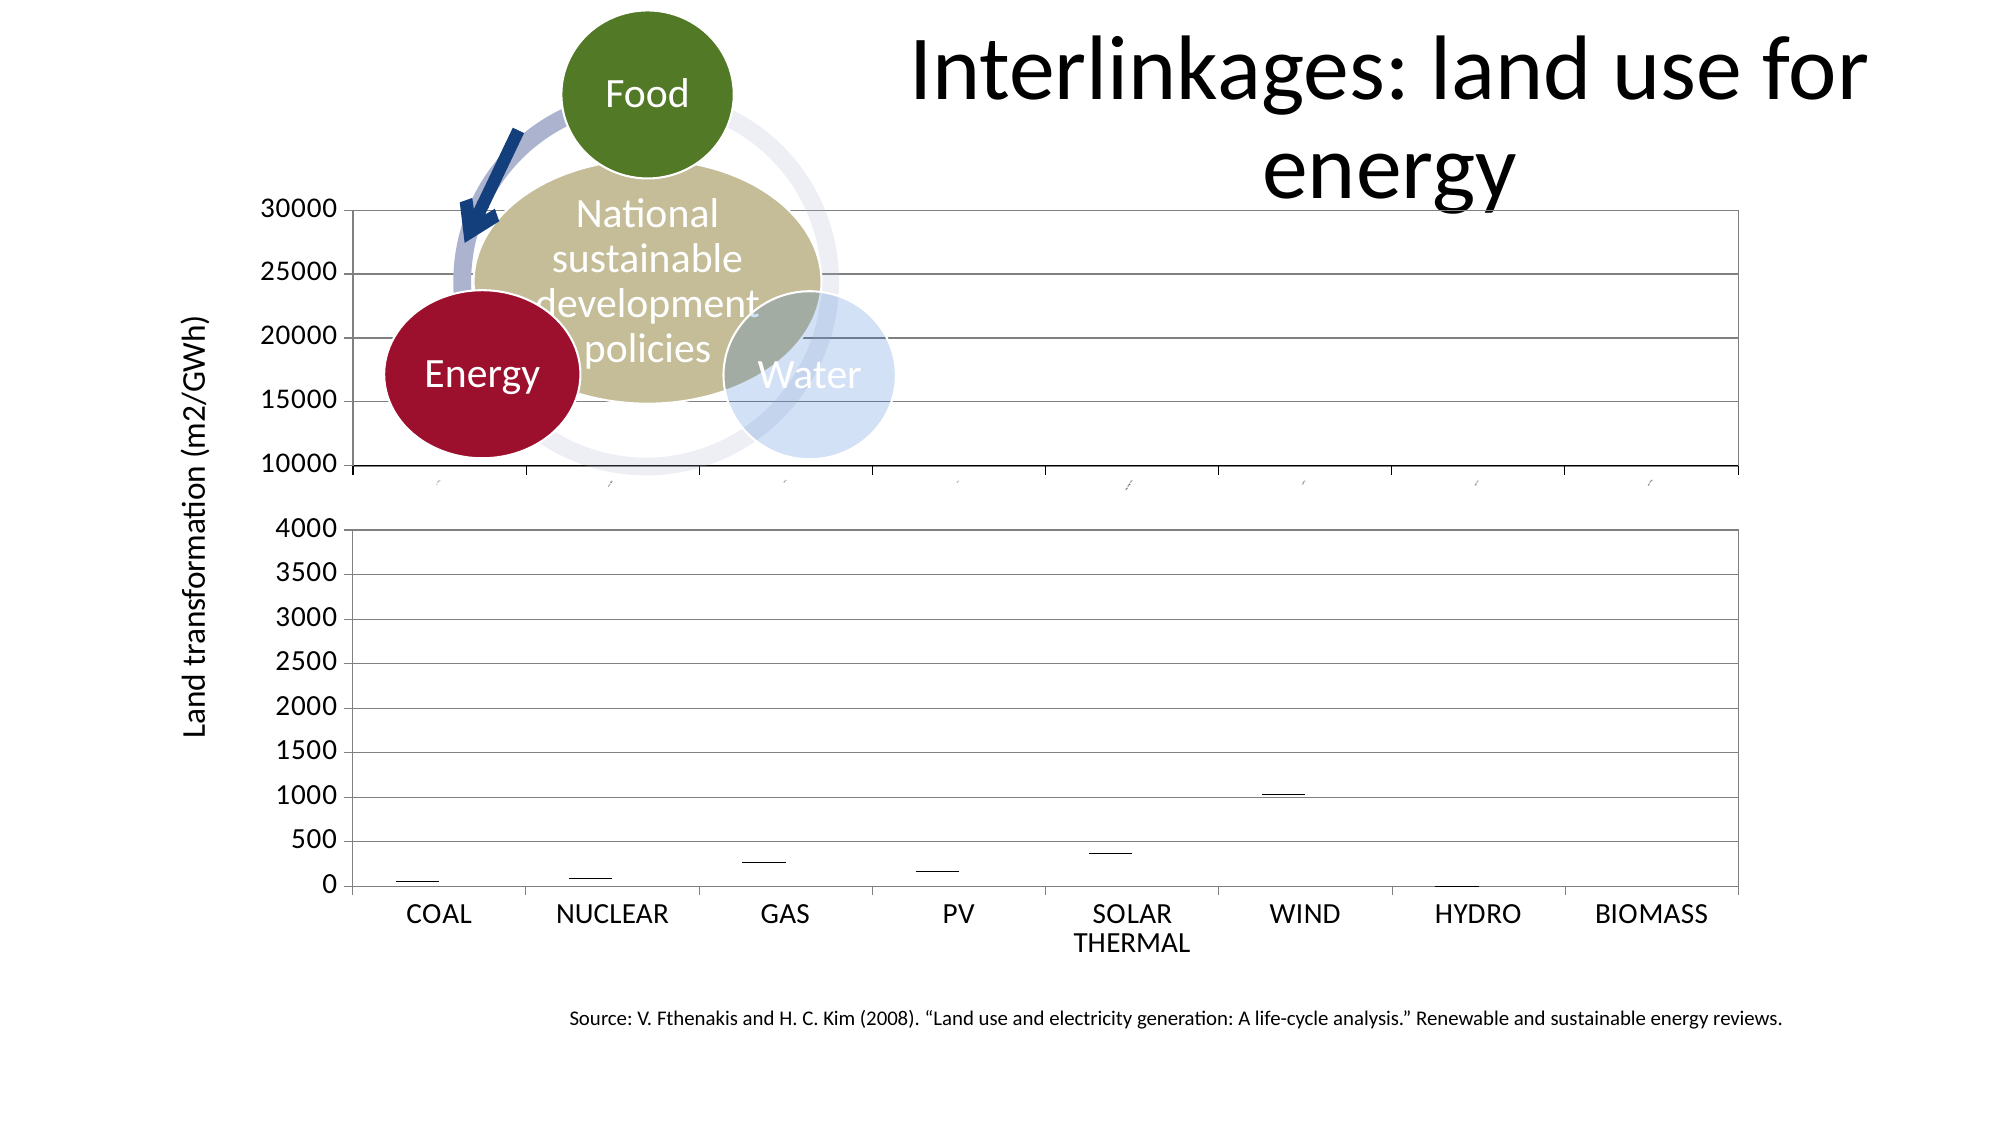

# Interlinkages: land use for energy
National sustainable
development policies
Food
Water
Energy

[unsupported chart]

[unsupported chart]

Source: V. Fthenakis and H. C. Kim (2008). “Land use and electricity generation: A life-cycle analysis.” Renewable and sustainable energy reviews.